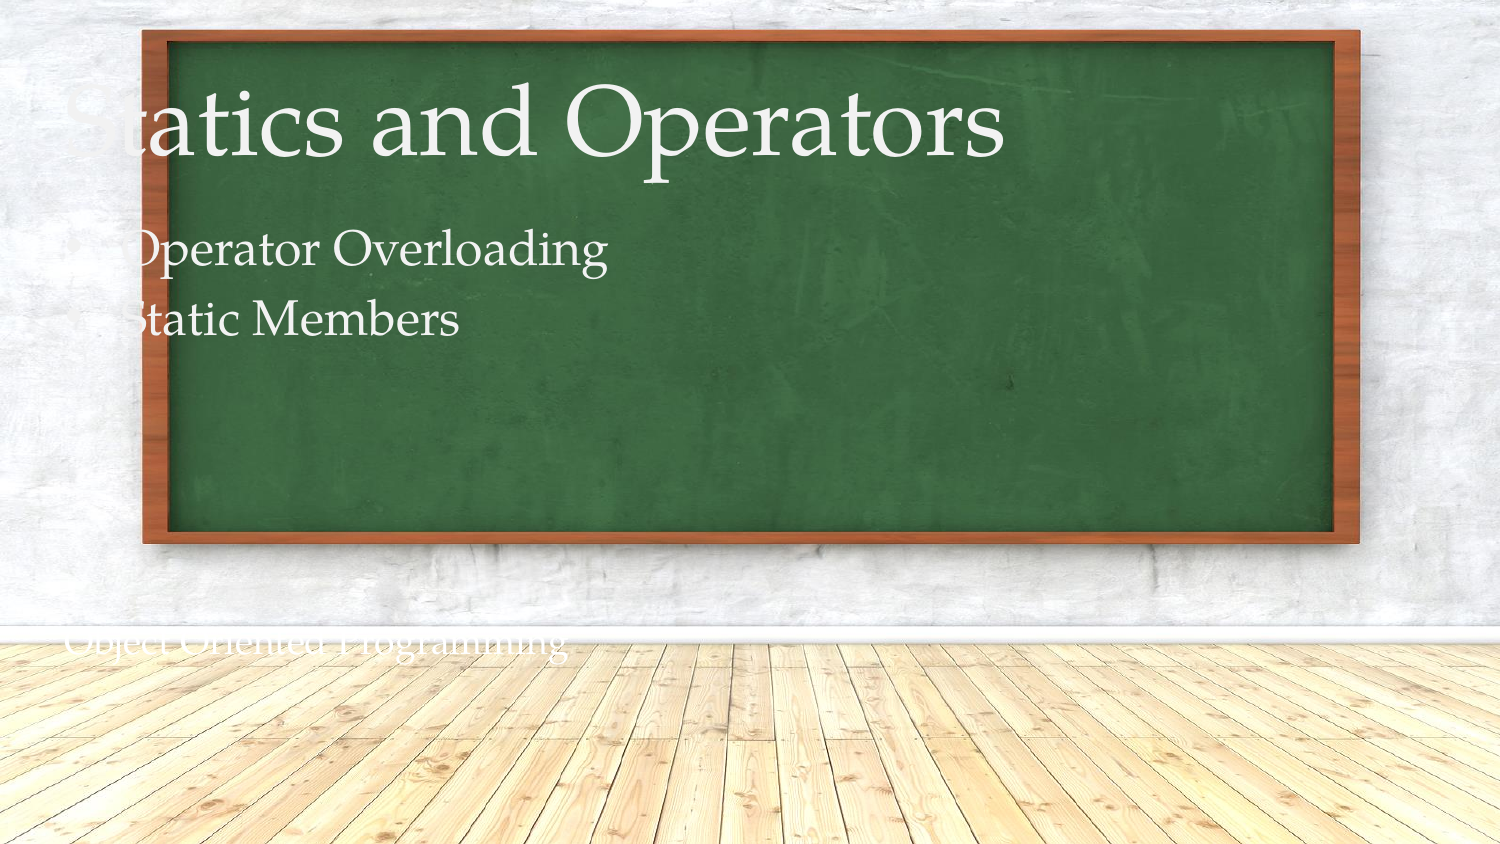

# Statics and Operators
Operator Overloading
Static Members